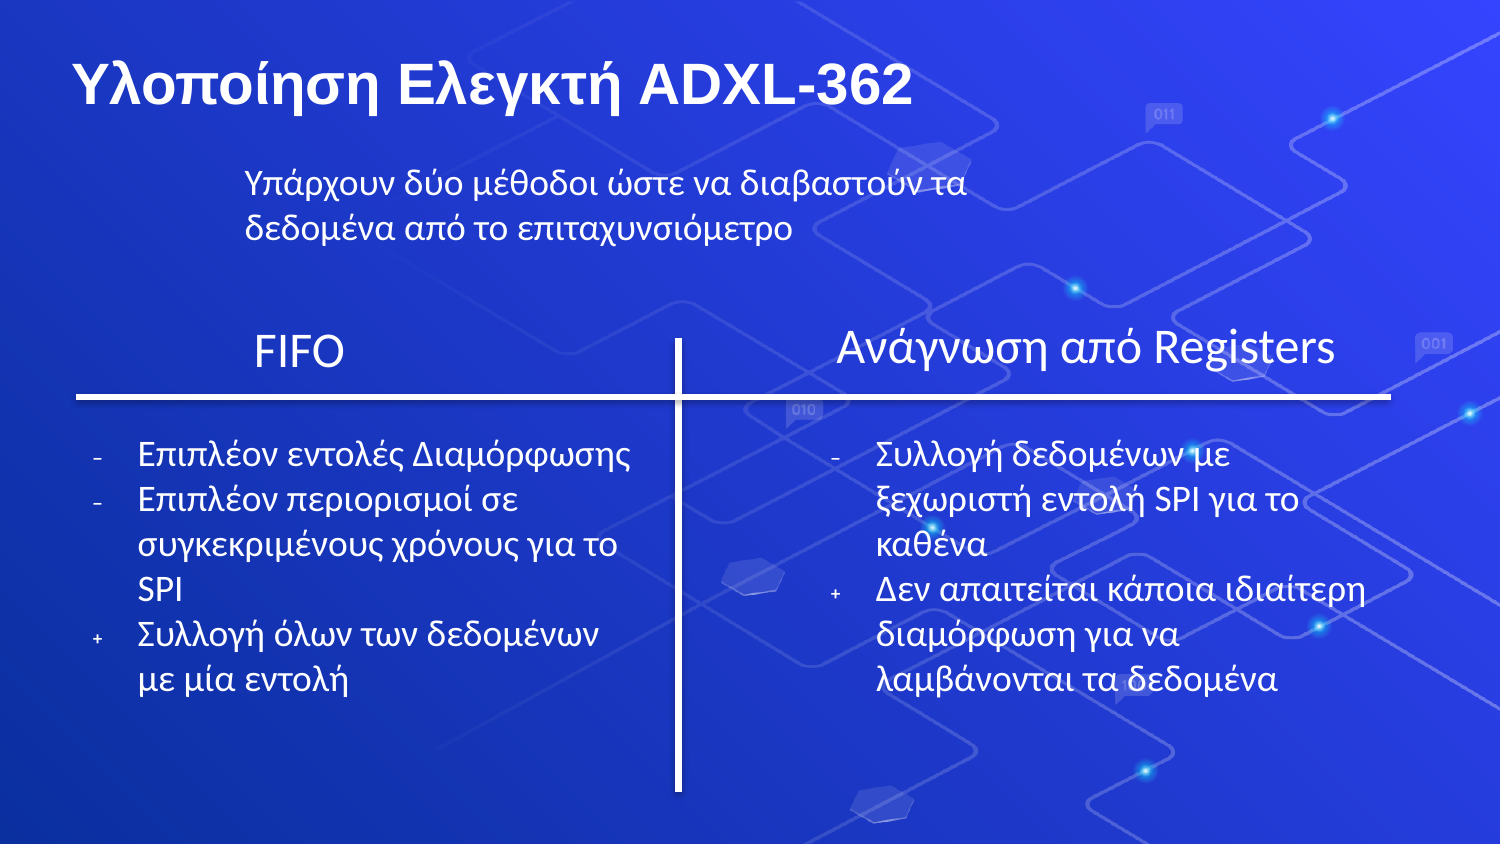

Υλοποίηση Ελεγκτή ADXL-362
Υπάρχουν δύο μέθοδοι ώστε να διαβαστούν τα δεδομένα από το επιταχυνσιόμετρο
Ανάγνωση από Registers
FIFO
Συλλογή δεδομένων με ξεχωριστή εντολή SPI για το καθένα
Δεν απαιτείται κάποια ιδιαίτερη διαμόρφωση για να λαμβάνονται τα δεδομένα
Επιπλέον εντολές Διαμόρφωσης
Επιπλέον περιορισμοί σε συγκεκριμένους χρόνους για το SPI
Συλλογή όλων των δεδομένων με μία εντολή